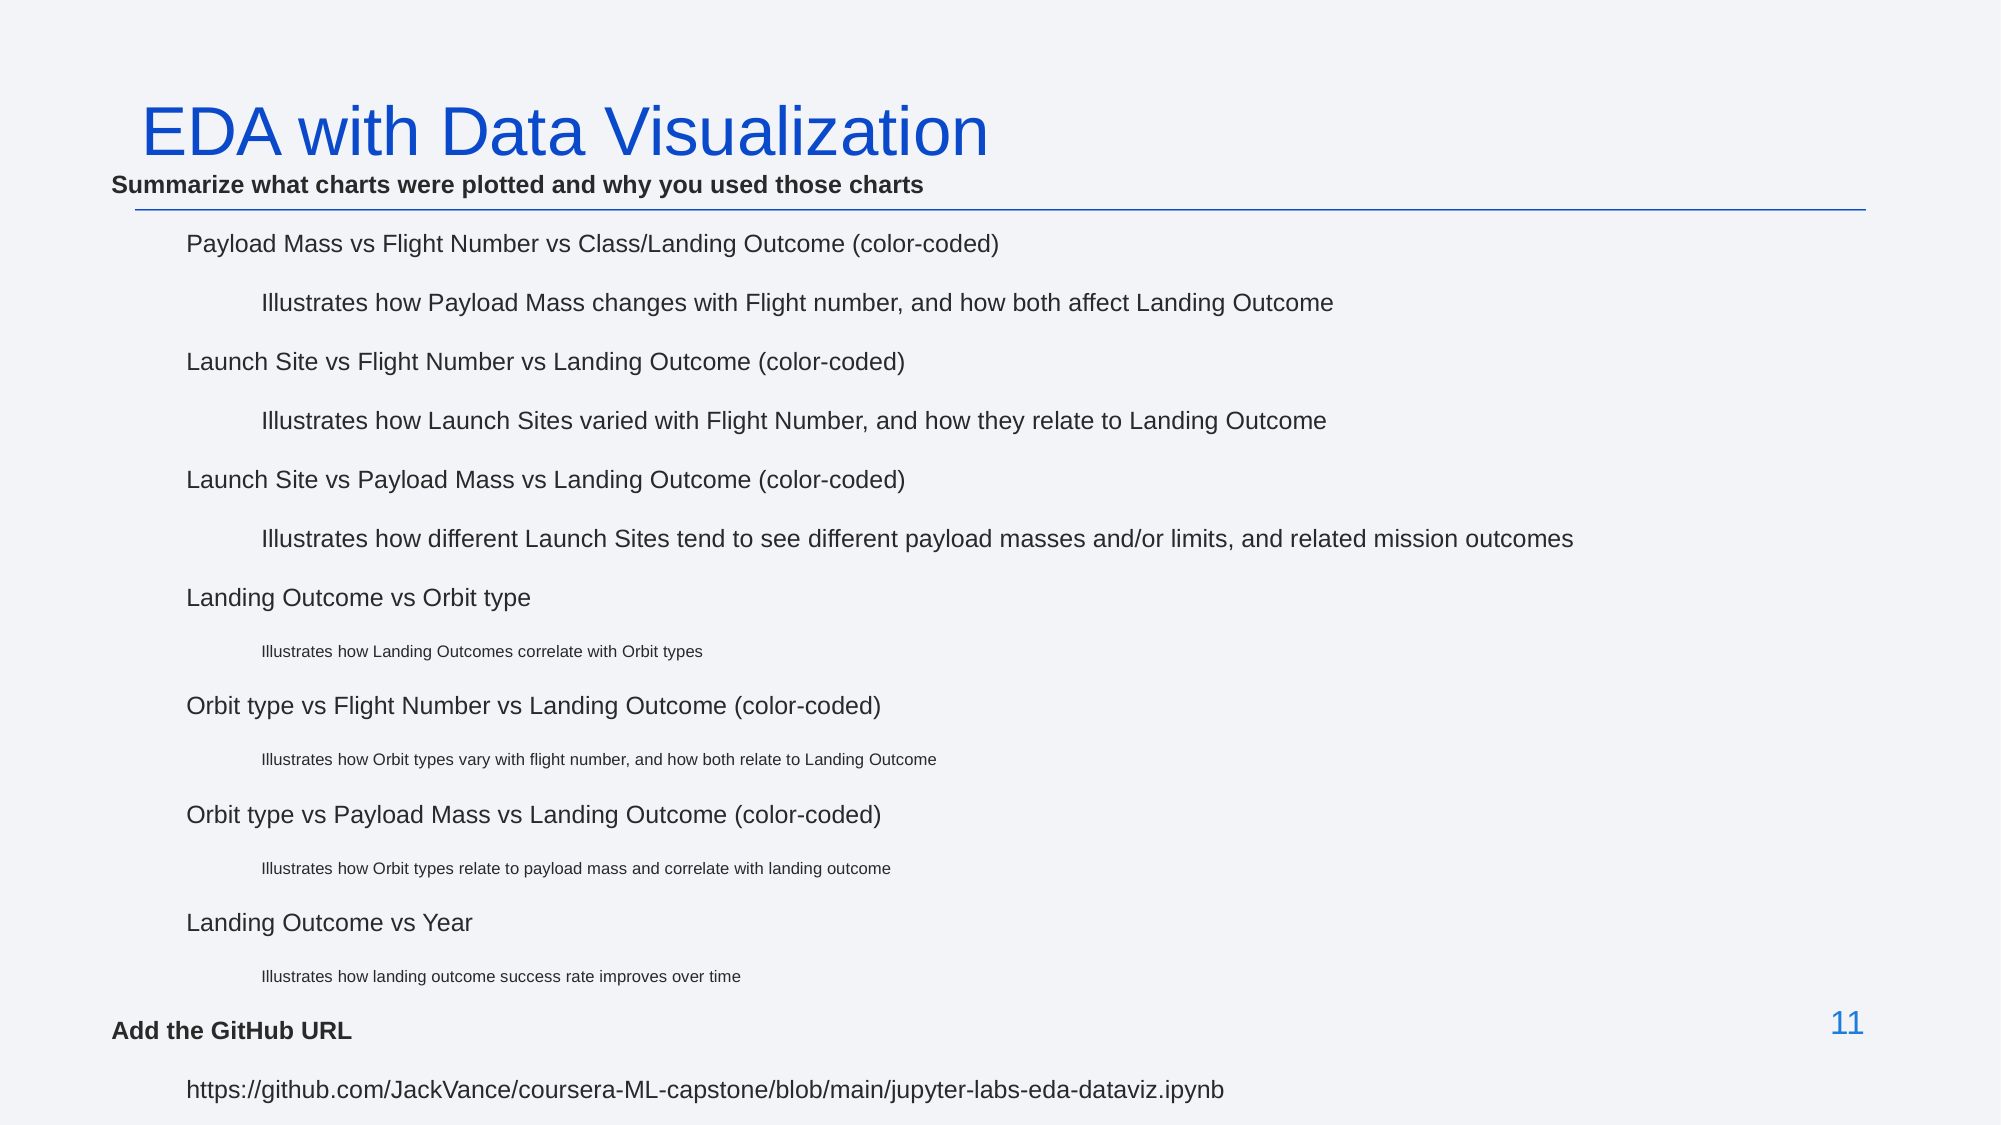

EDA with Data Visualization
Summarize what charts were plotted and why you used those charts
Payload Mass vs Flight Number vs Class/Landing Outcome (color-coded)
Illustrates how Payload Mass changes with Flight number, and how both affect Landing Outcome
Launch Site vs Flight Number vs Landing Outcome (color-coded)
Illustrates how Launch Sites varied with Flight Number, and how they relate to Landing Outcome
Launch Site vs Payload Mass vs Landing Outcome (color-coded)
Illustrates how different Launch Sites tend to see different payload masses and/or limits, and related mission outcomes
Landing Outcome vs Orbit type
Illustrates how Landing Outcomes correlate with Orbit types
Orbit type vs Flight Number vs Landing Outcome (color-coded)
Illustrates how Orbit types vary with flight number, and how both relate to Landing Outcome
Orbit type vs Payload Mass vs Landing Outcome (color-coded)
Illustrates how Orbit types relate to payload mass and correlate with landing outcome
Landing Outcome vs Year
Illustrates how landing outcome success rate improves over time
Add the GitHub URL
https://github.com/JackVance/coursera-ML-capstone/blob/main/jupyter-labs-eda-dataviz.ipynb

11